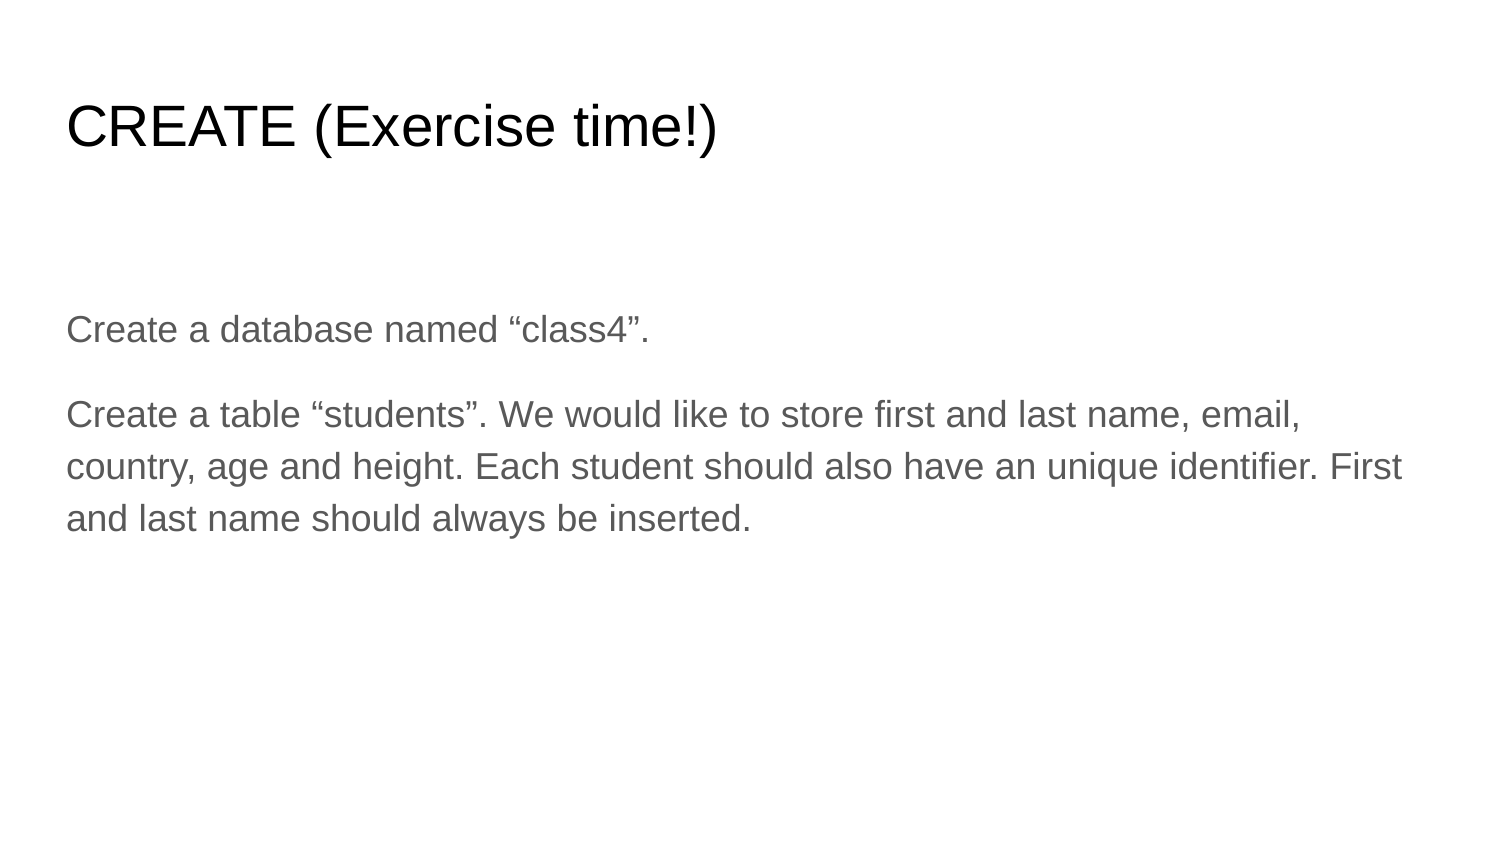

# CREATE (Exercise time!)
Create a database named “class4”.
Create a table “students”. We would like to store first and last name, email, country, age and height. Each student should also have an unique identifier. First and last name should always be inserted.